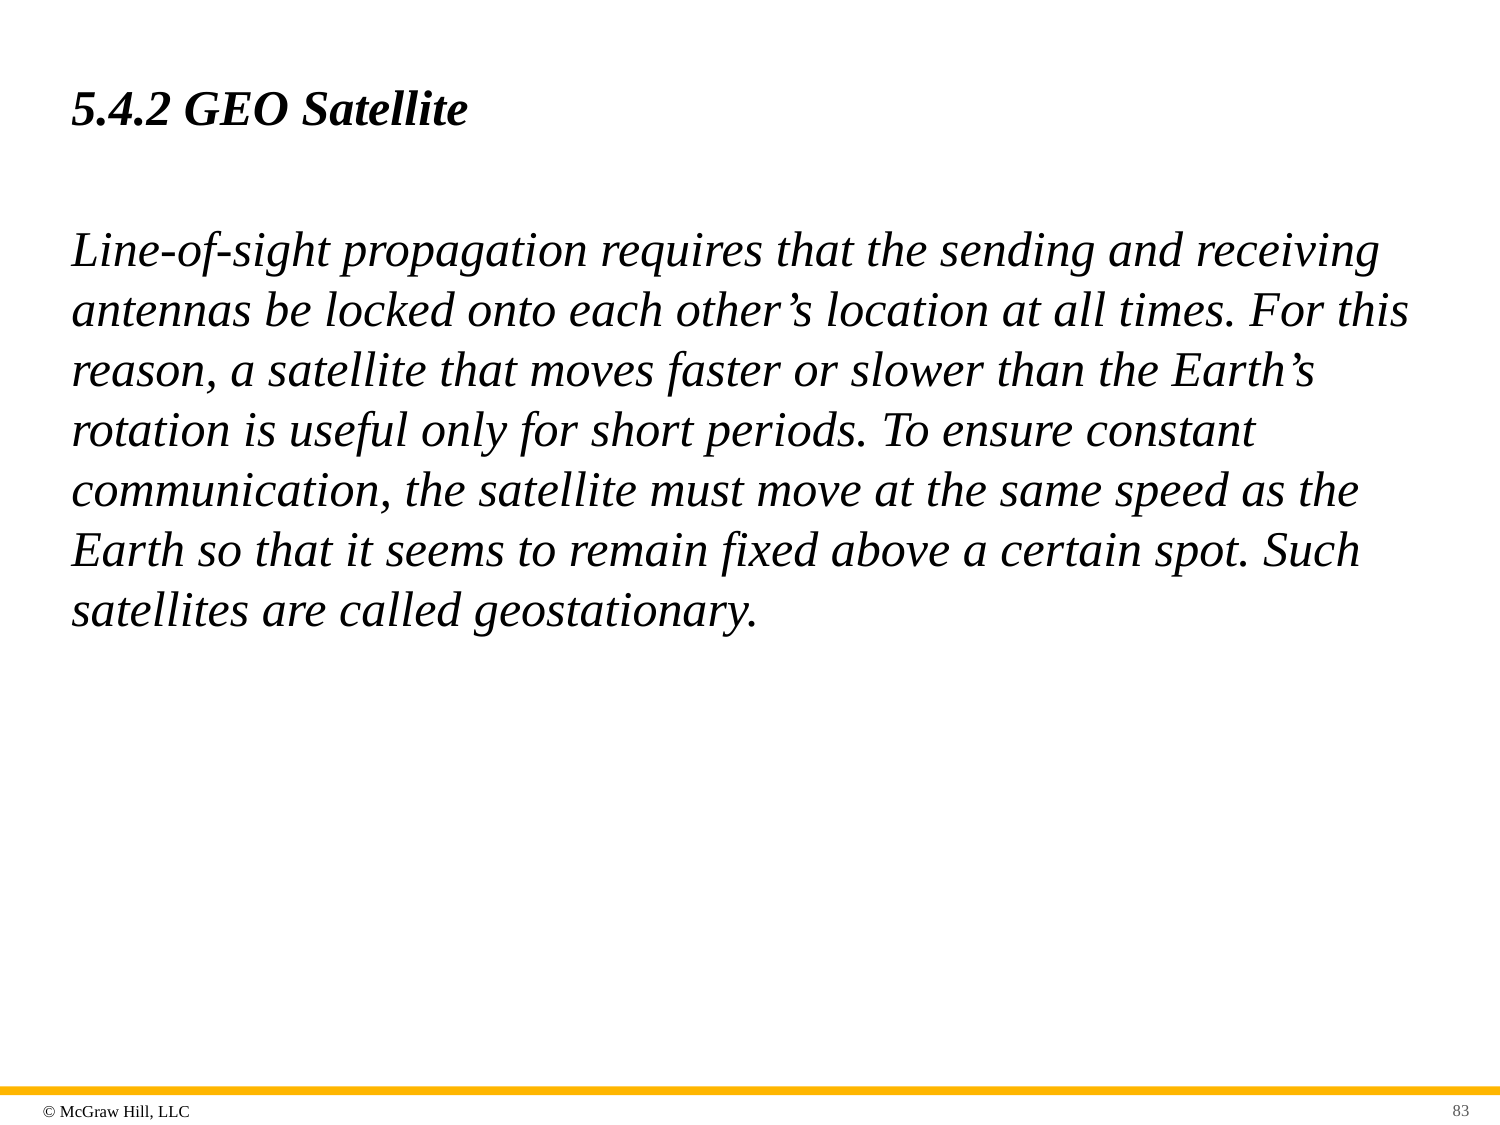

# 5.4.2 GEO Satellite
Line-of-sight propagation requires that the sending and receiving antennas be locked onto each other’s location at all times. For this reason, a satellite that moves faster or slower than the Earth’s rotation is useful only for short periods. To ensure constant communication, the satellite must move at the same speed as the Earth so that it seems to remain fixed above a certain spot. Such satellites are called geostationary.
83